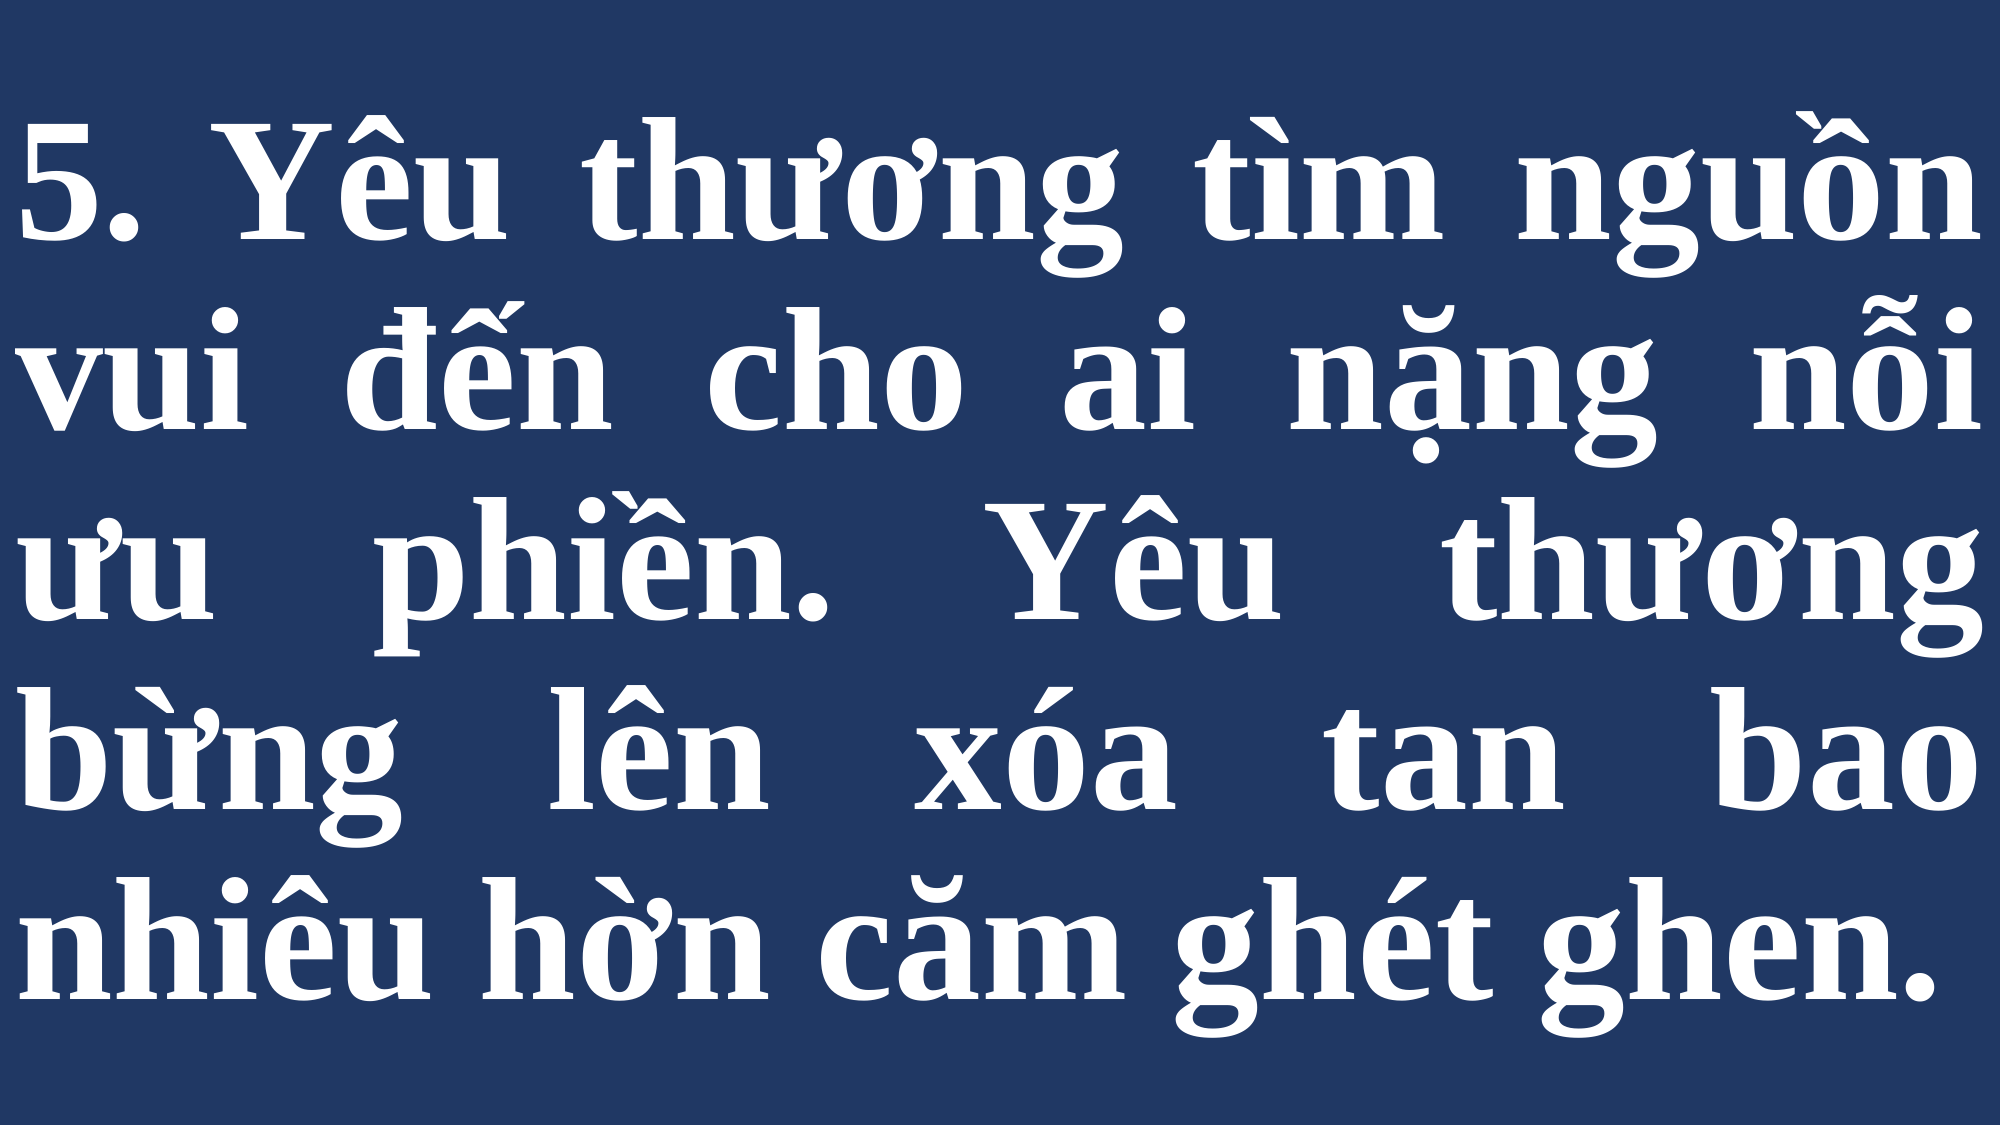

# 5. Yêu thương tìm nguồn vui đến cho ai nặng nỗi ưu phiền. Yêu thương bừng lên xóa tan bao nhiêu hờn căm ghét ghen.